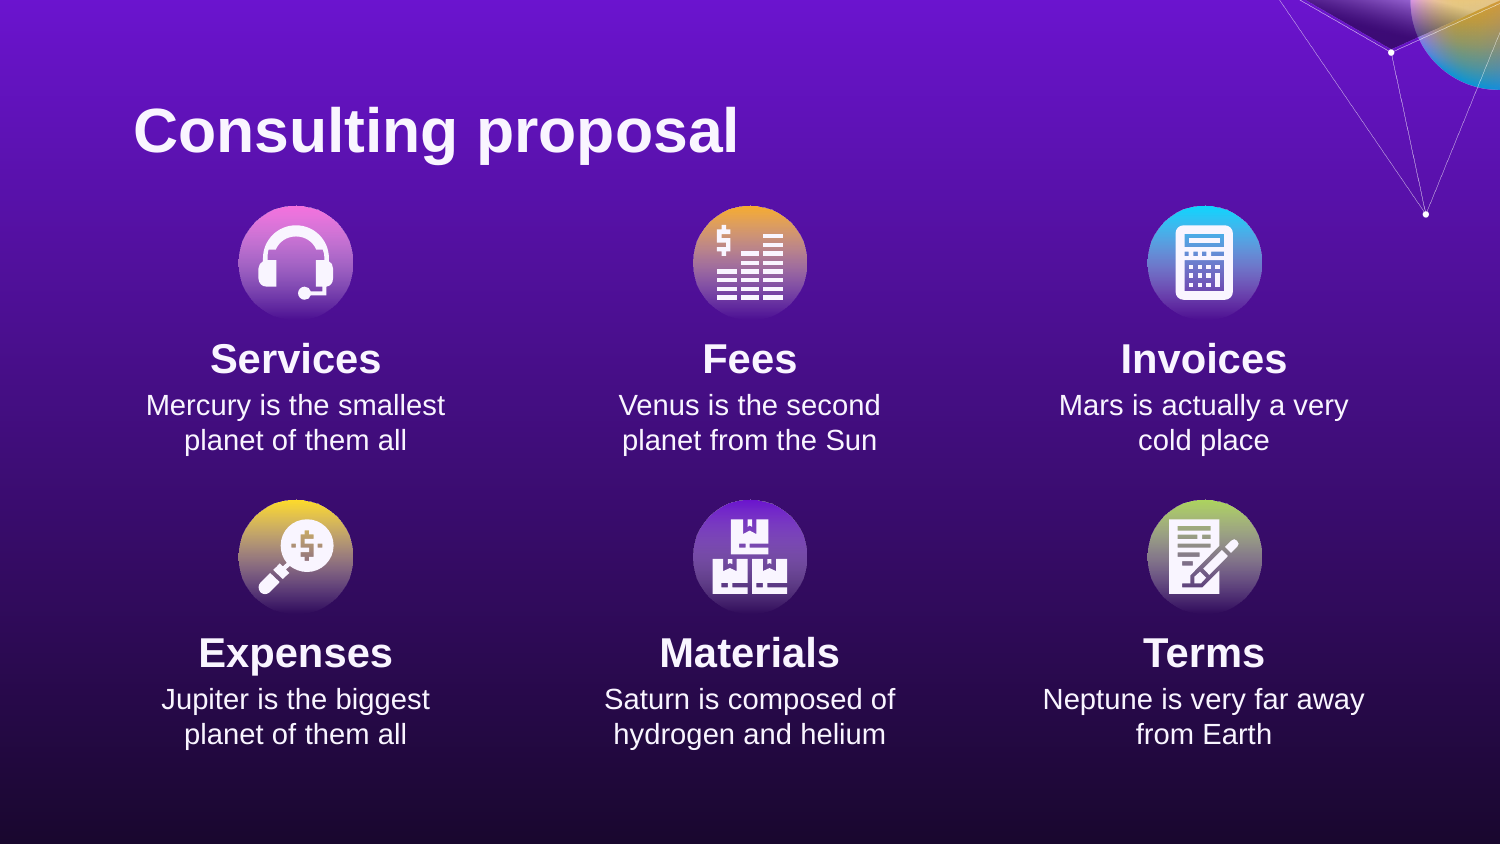

Consulting proposal

# Services
Fees
Invoices
Mercury is the smallest planet of them all
Venus is the second planet from the Sun
Mars is actually a very cold place

Expenses
Materials
Terms
Jupiter is the biggest planet of them all
Saturn is composed of hydrogen and helium
Neptune is very far away from Earth